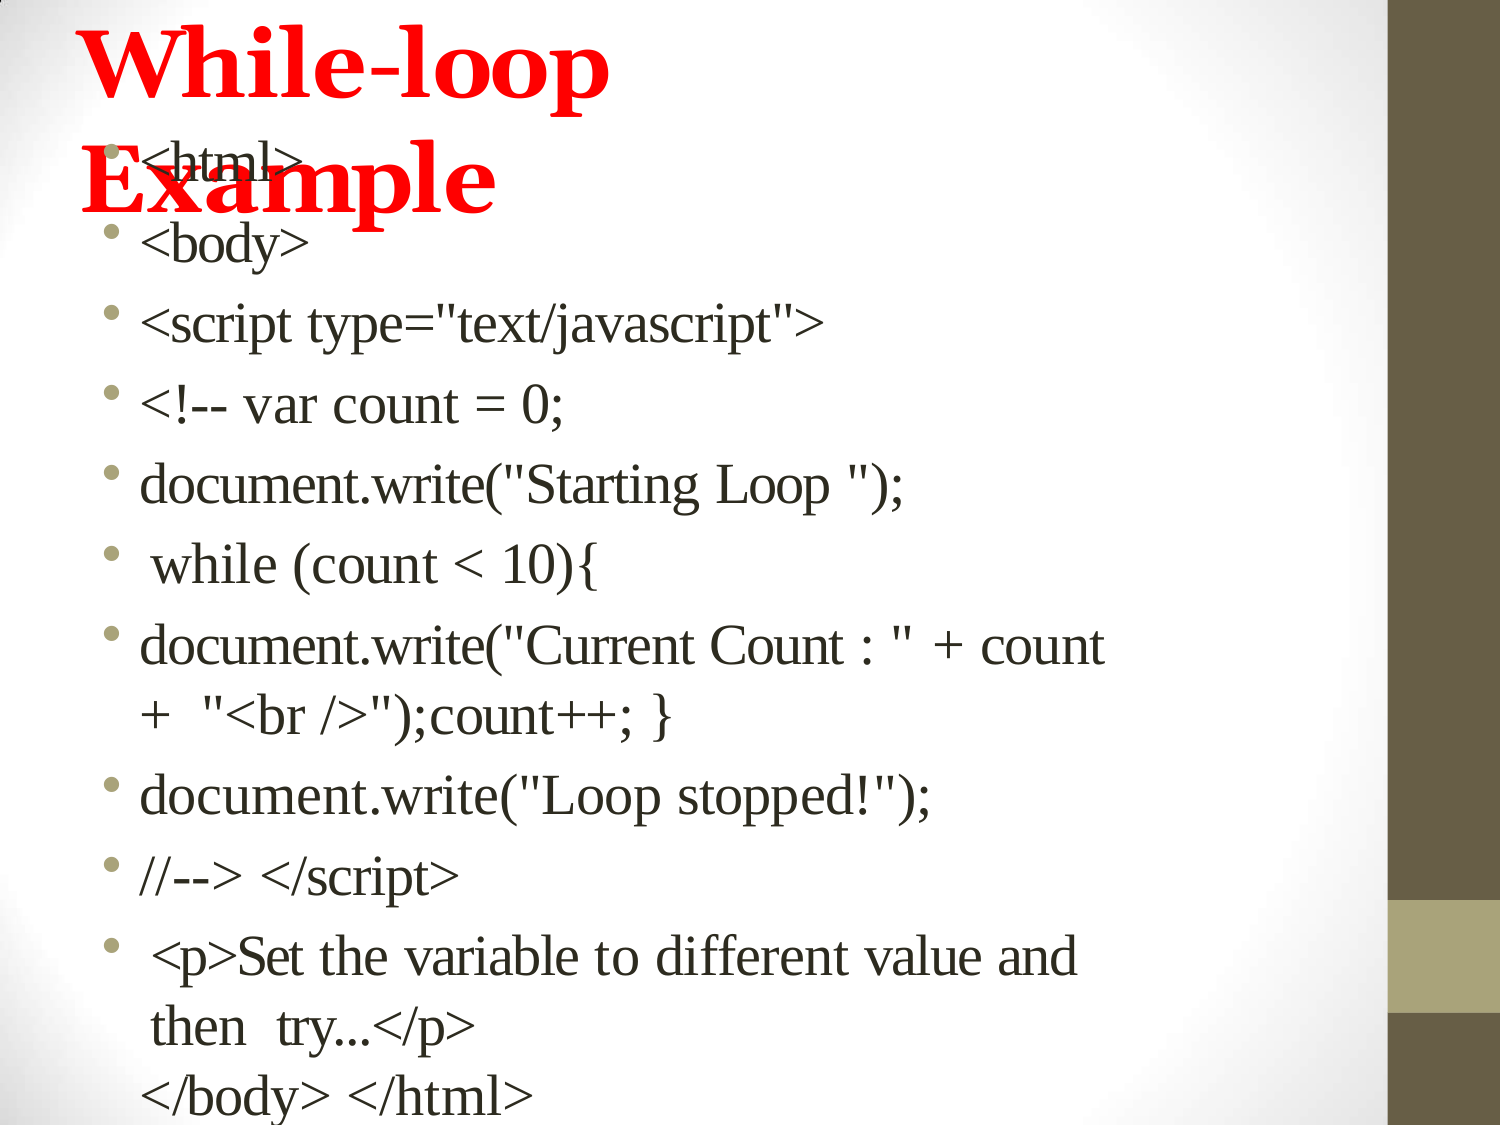

# While-loop Example
<html>
<body>
<script type="text/javascript">
<!-- var count = 0;
document.write("Starting Loop ");
while (count < 10){
document.write("Current Count : " + count +  "<br />");	count++; }
document.write("Loop stopped!");
//--> </script>
<p>Set the variable to different value and then  try...</p>
</body> </html>